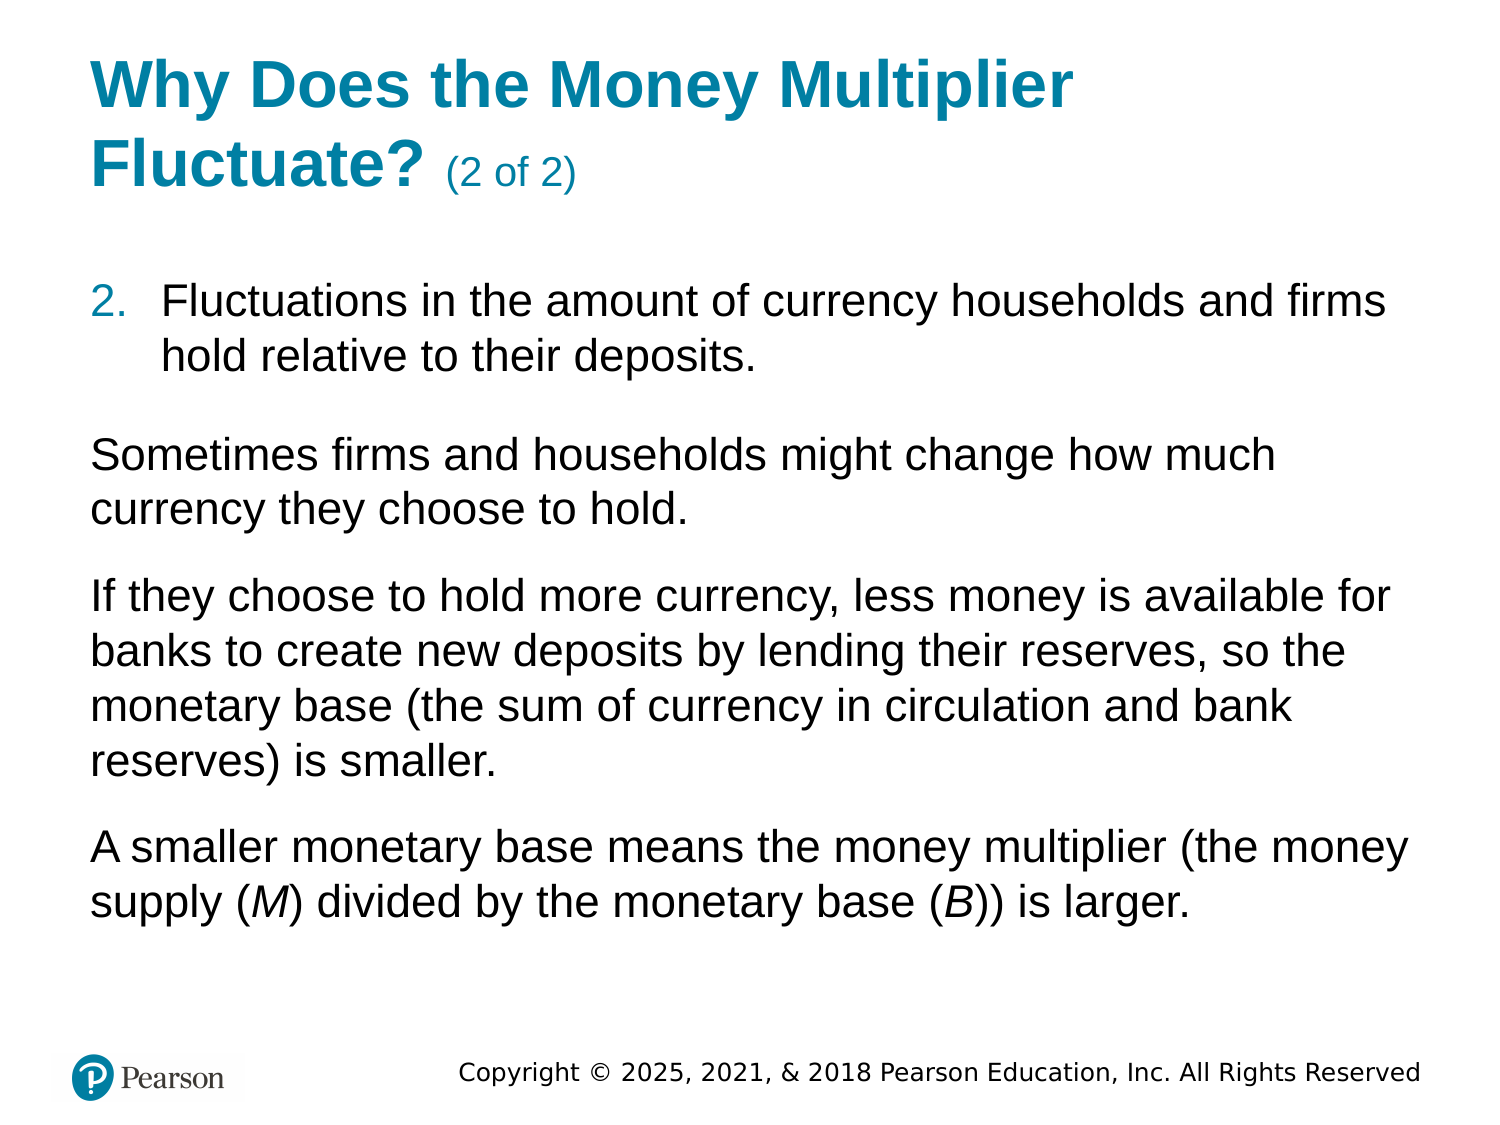

# Why Does the Money Multiplier Fluctuate? (2 of 2)
Fluctuations in the amount of currency households and firms hold relative to their deposits.
Sometimes firms and households might change how much currency they choose to hold.
If they choose to hold more currency, less money is available for banks to create new deposits by lending their reserves, so the monetary base (the sum of currency in circulation and bank reserves) is smaller.
A smaller monetary base means the money multiplier (the money supply (M) divided by the monetary base (B)) is larger.